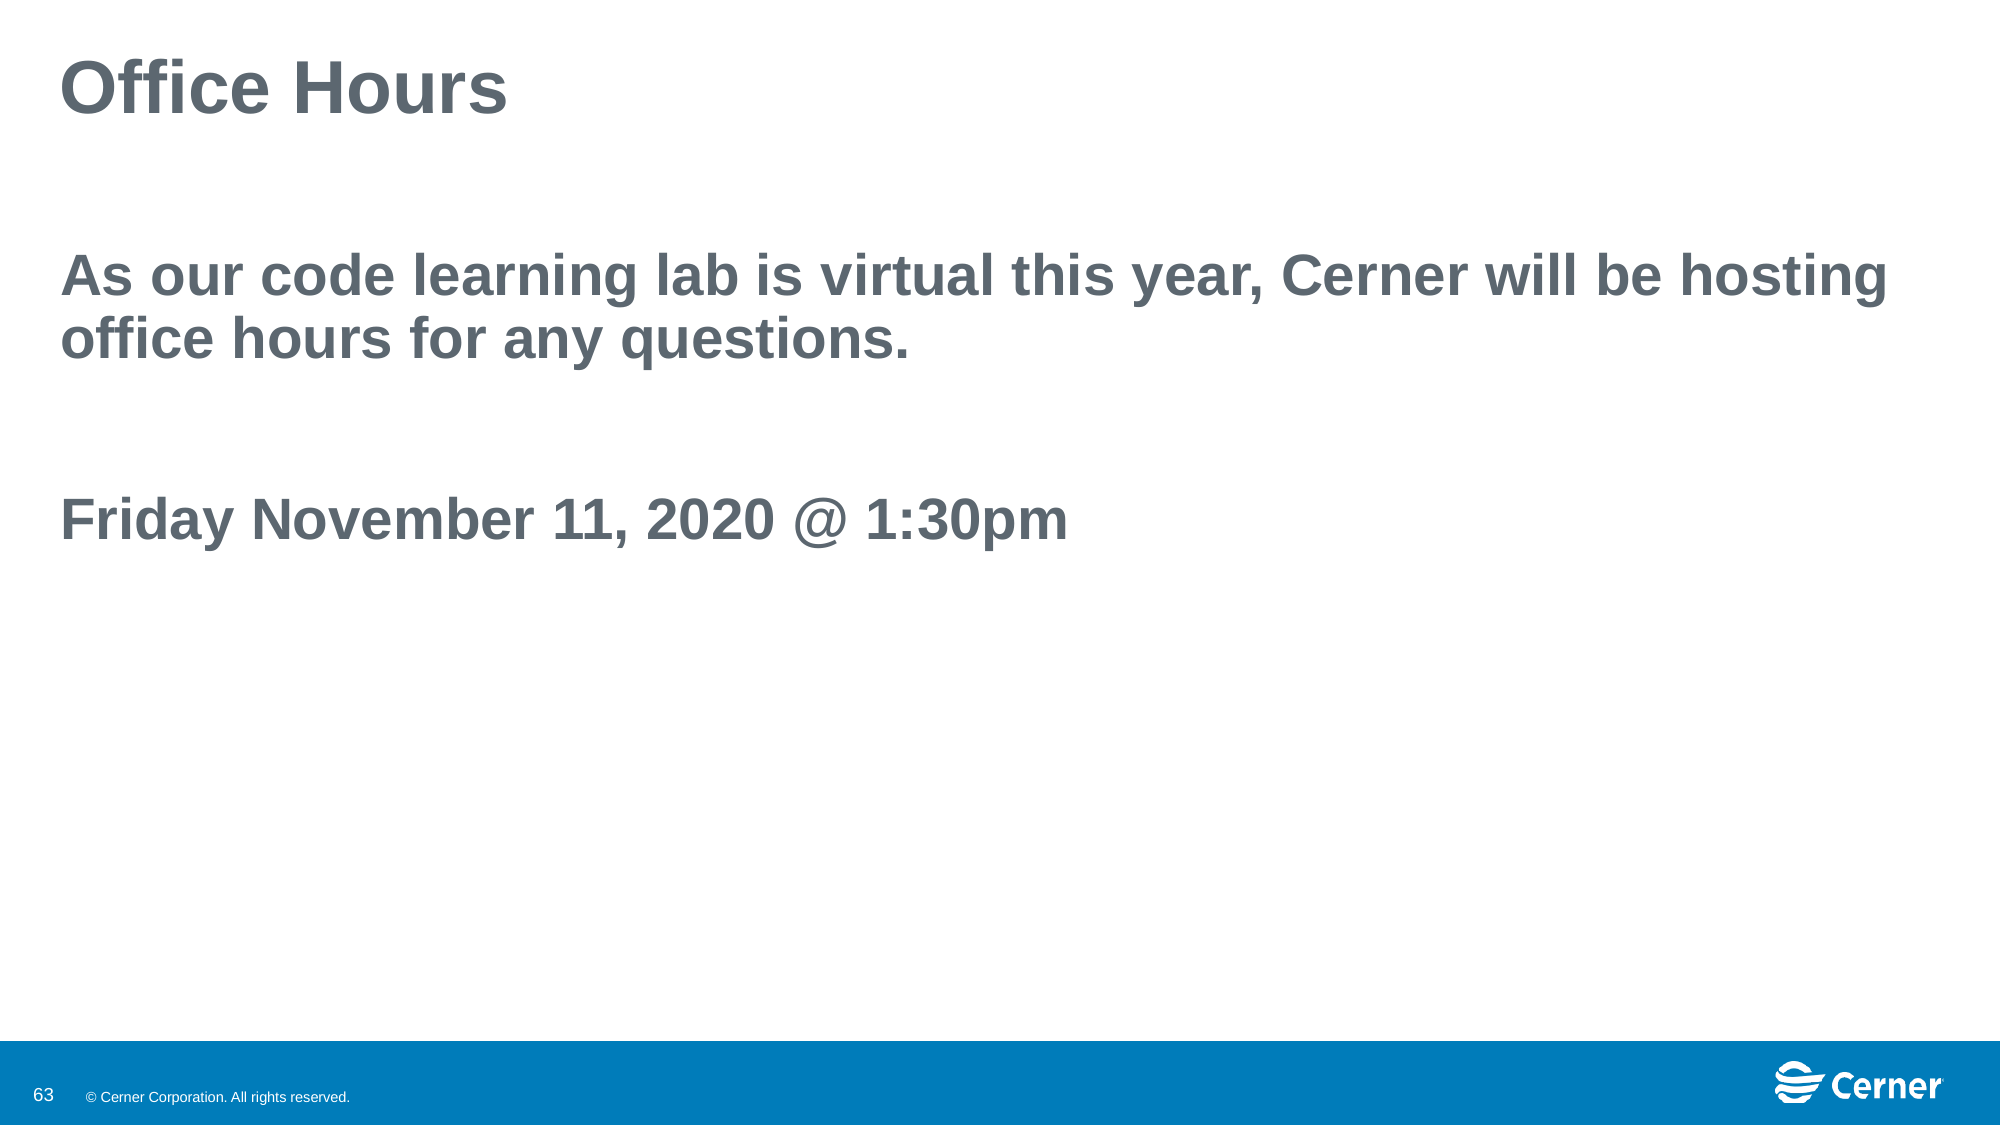

# Office Hours
As our code learning lab is virtual this year, Cerner will be hosting office hours for any questions.

Friday November 11, 2020 @ 1:30pm